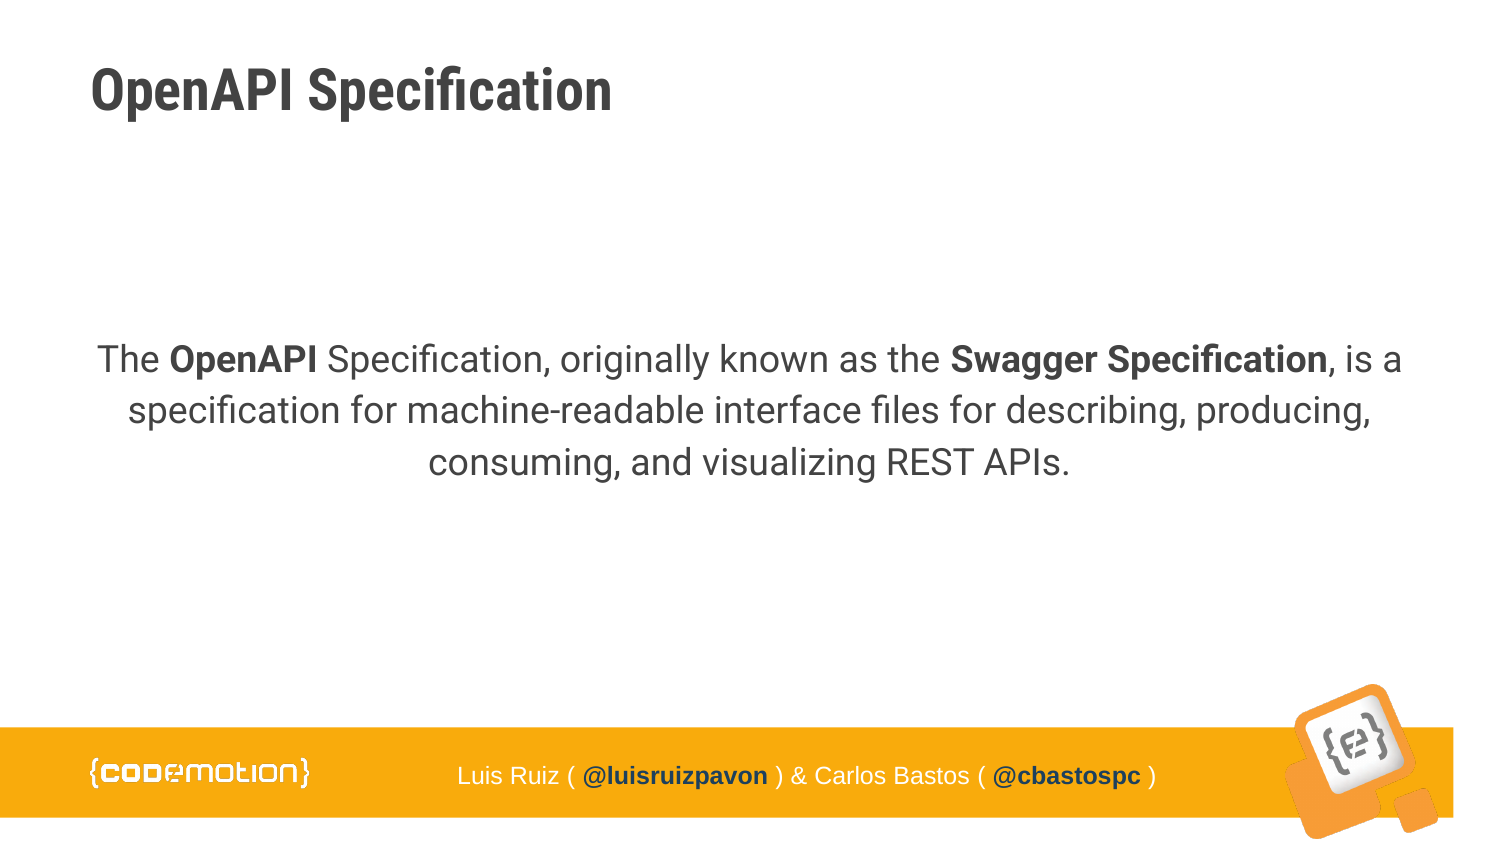

# OpenAPI Specification
The OpenAPI Specification, originally known as the Swagger Specification, is a specification for machine-readable interface files for describing, producing, consuming, and visualizing REST APIs.